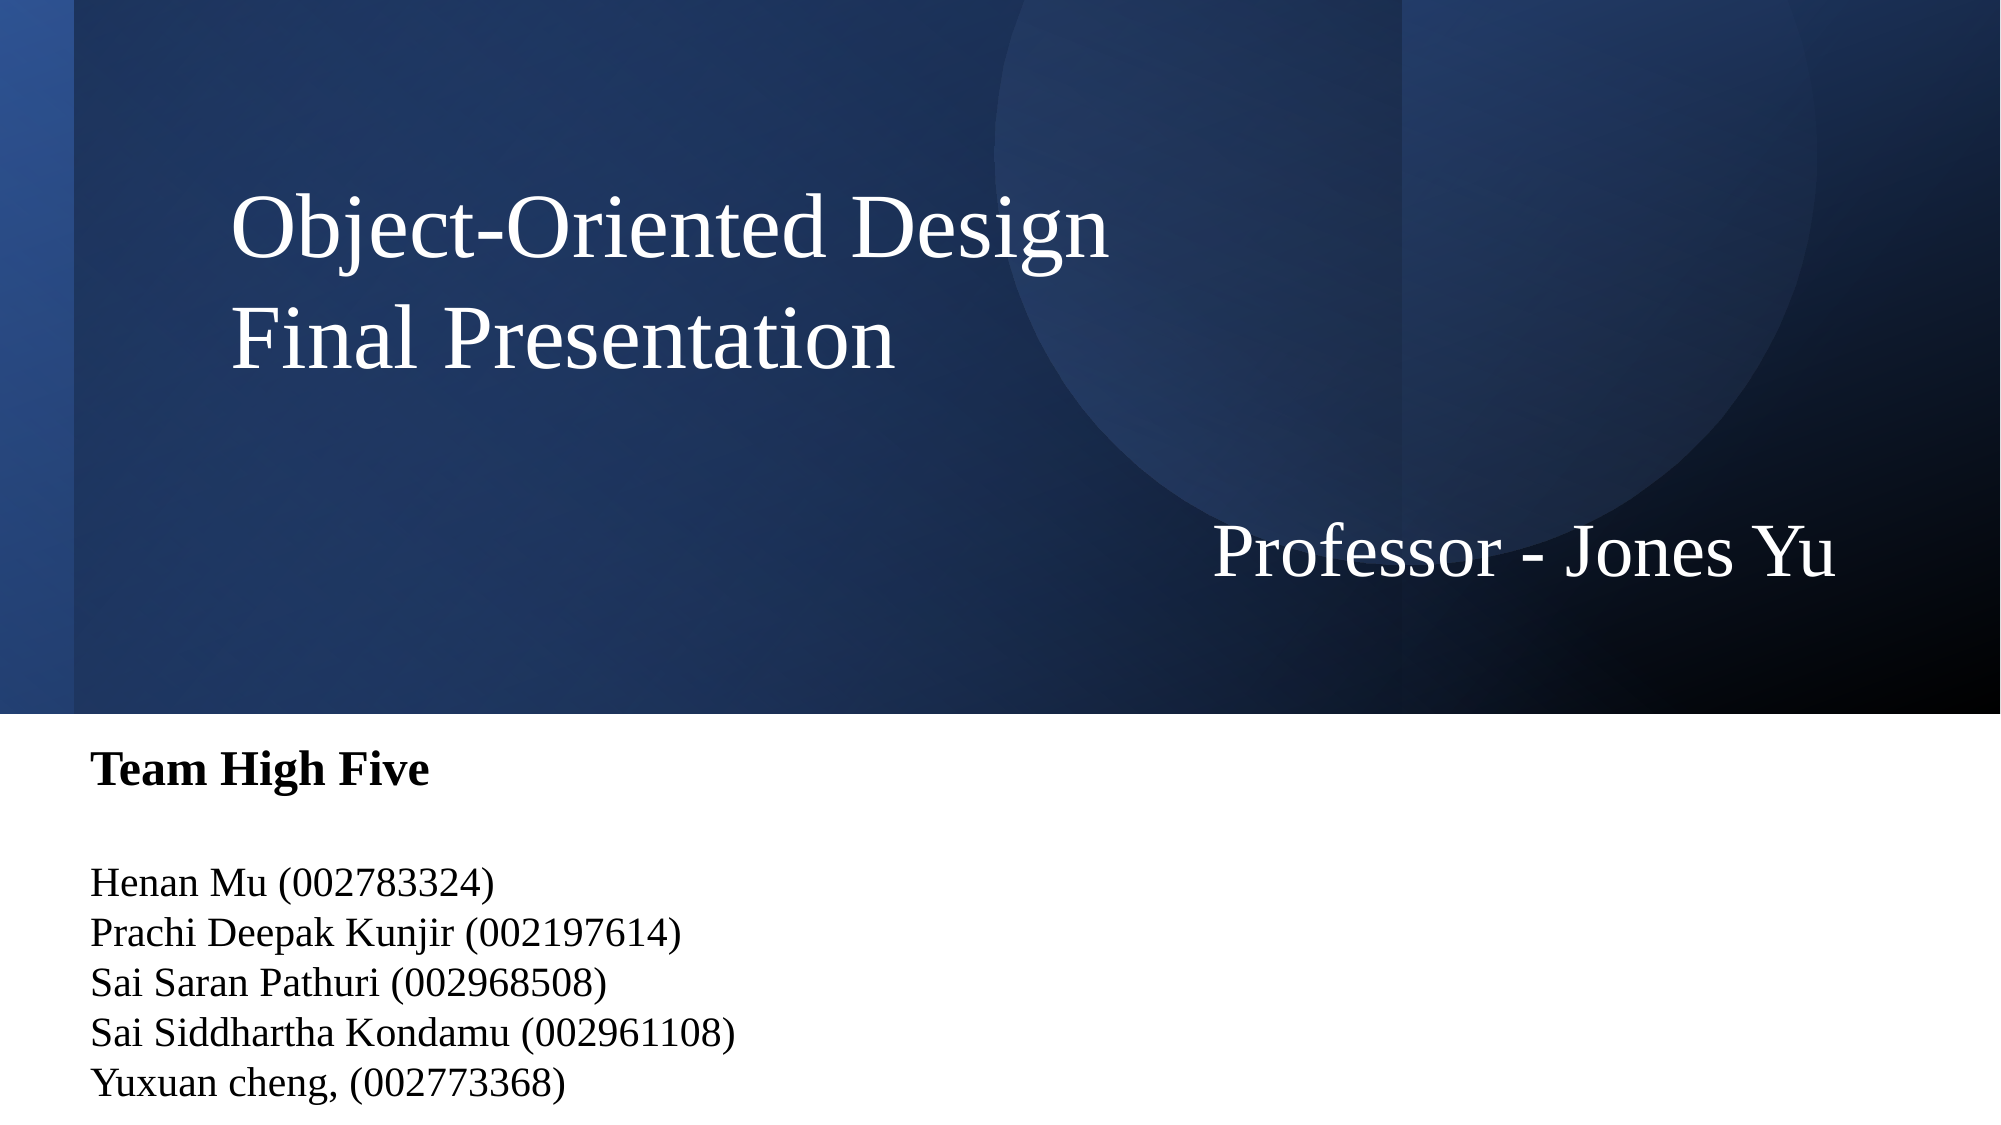

Object-Oriented Design
Final Presentation

                                                   Professor - Jones Yu
Team High Five

Henan Mu (002783324)
Prachi Deepak Kunjir (002197614)
Sai Saran Pathuri (002968508)
Sai Siddhartha Kondamu (002961108)
Yuxuan cheng, (002773368)